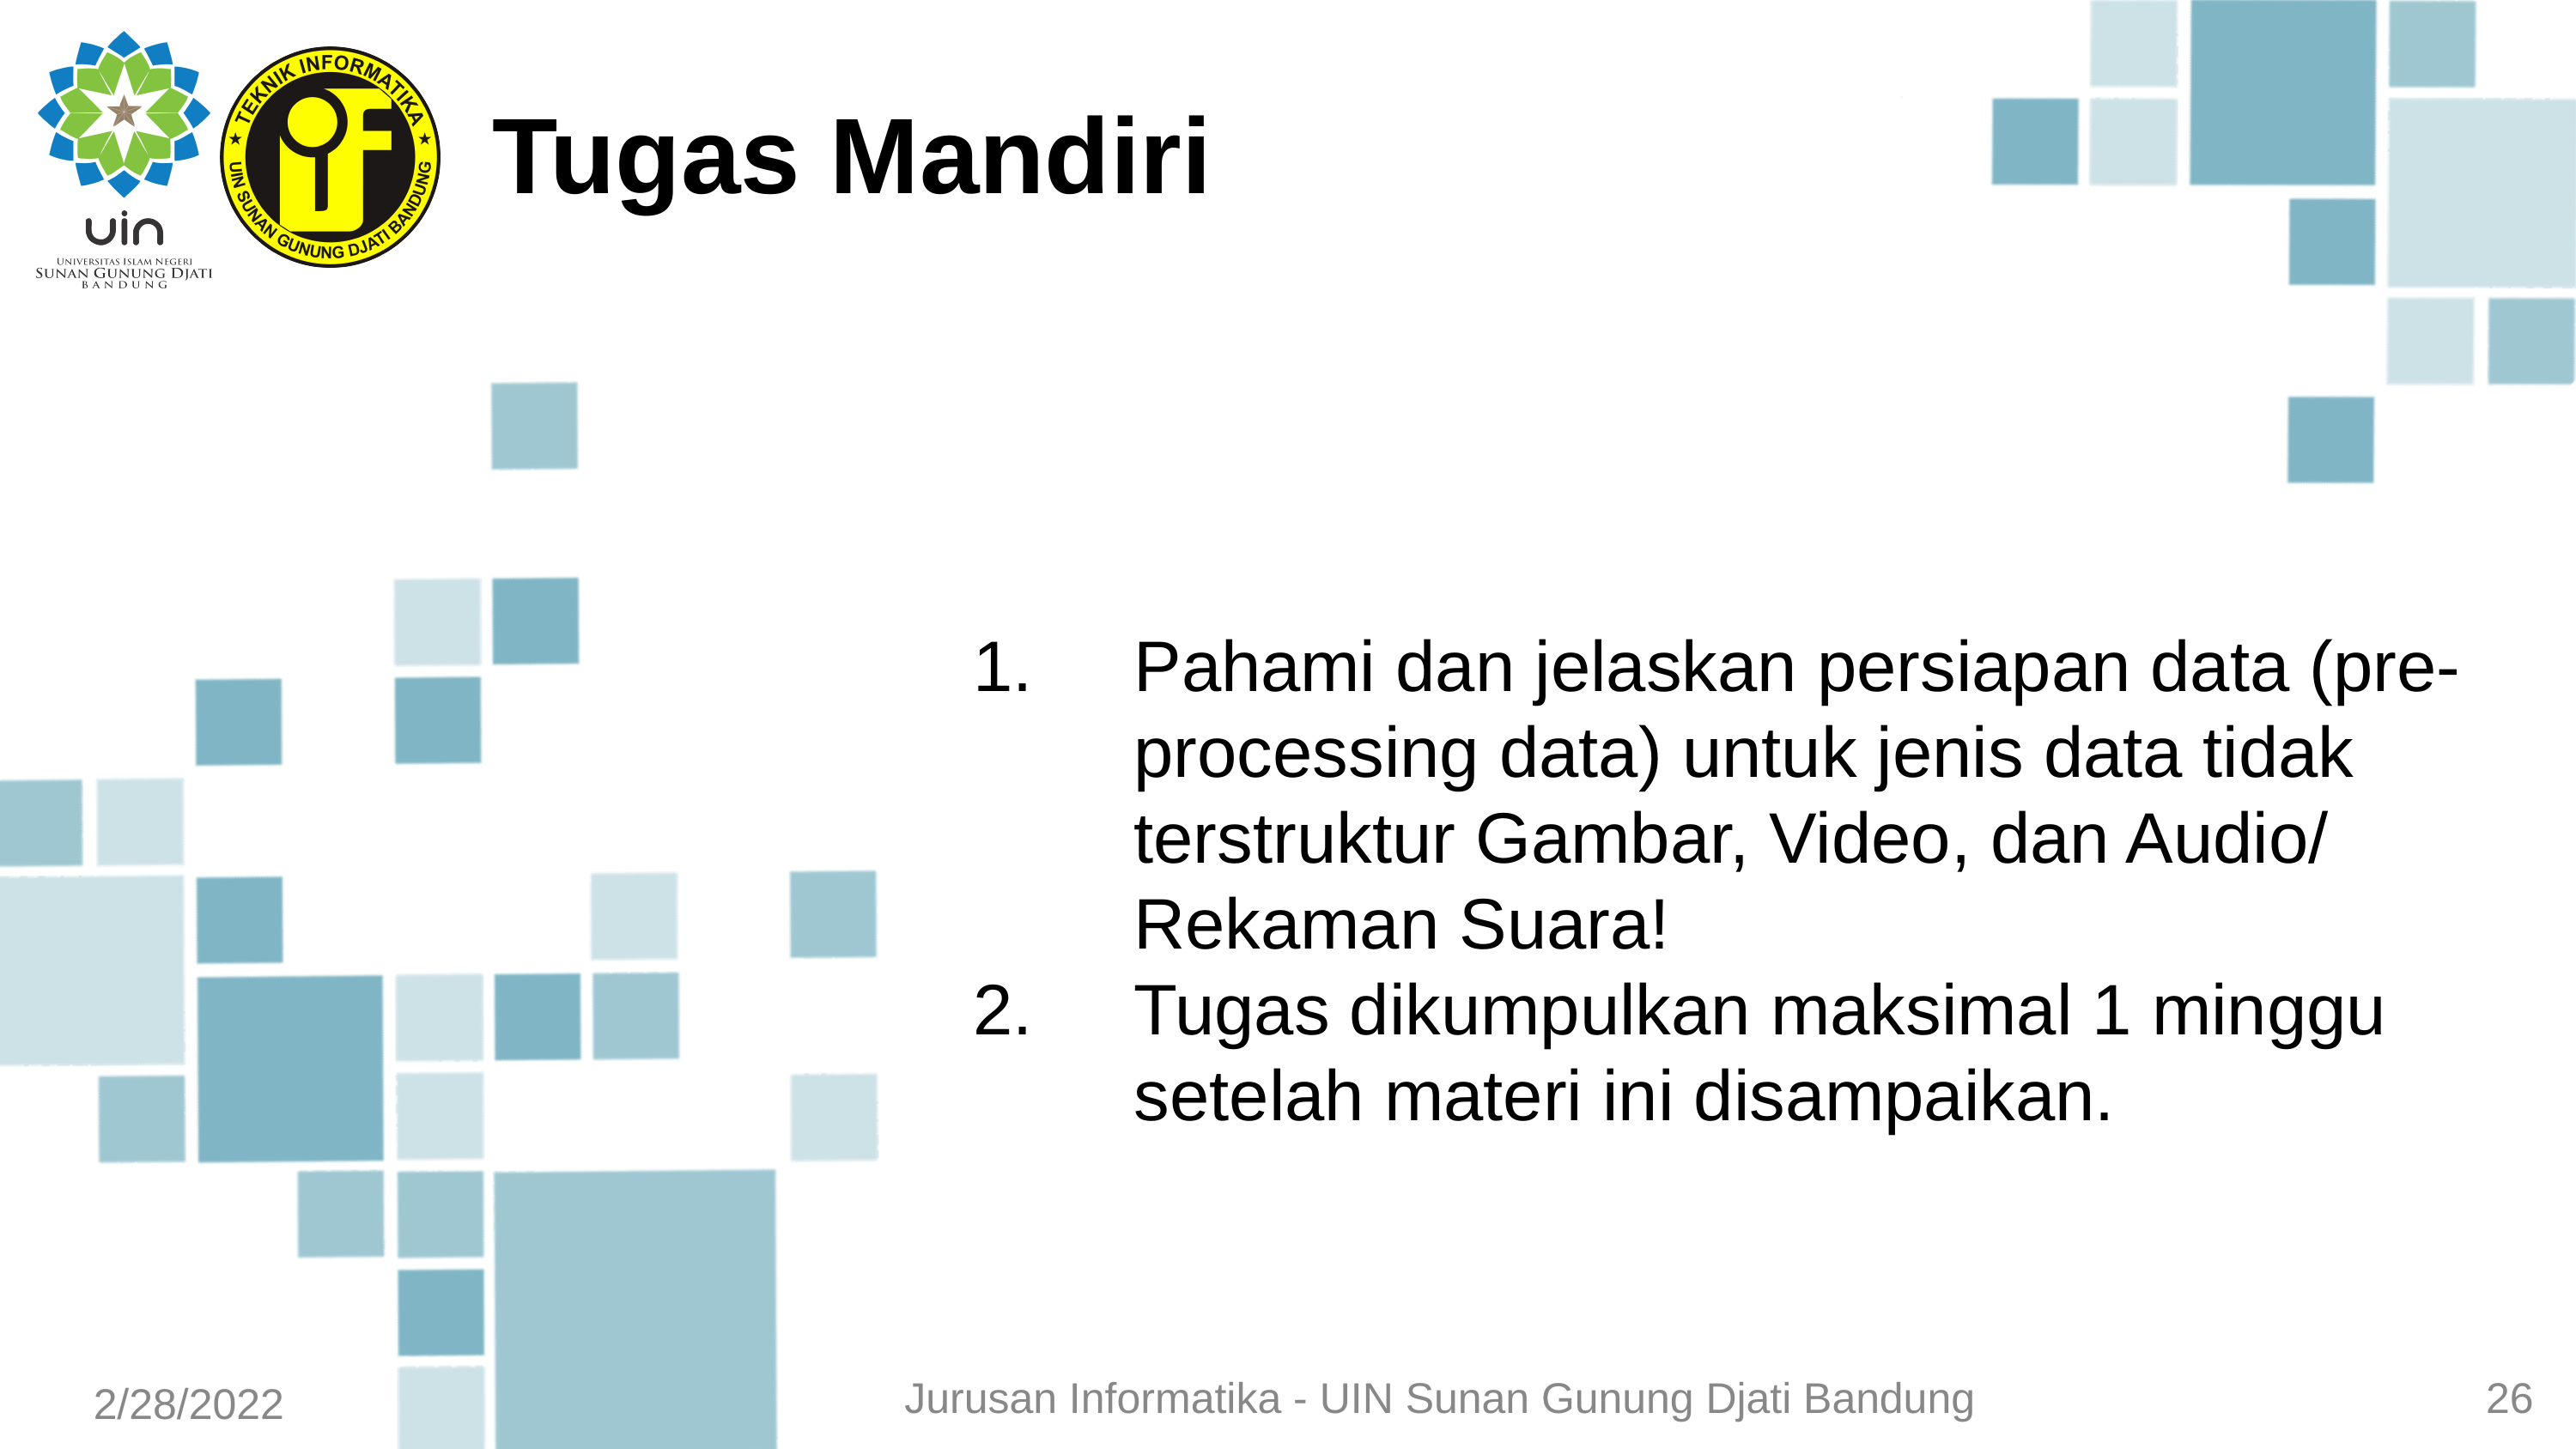

# Tugas Mandiri
Pahami dan jelaskan persiapan data (pre-processing data) untuk jenis data tidak terstruktur Gambar, Video, dan Audio/ Rekaman Suara!
Tugas dikumpulkan maksimal 1 minggu setelah materi ini disampaikan.
26
2/28/2022
Jurusan Informatika - UIN Sunan Gunung Djati Bandung